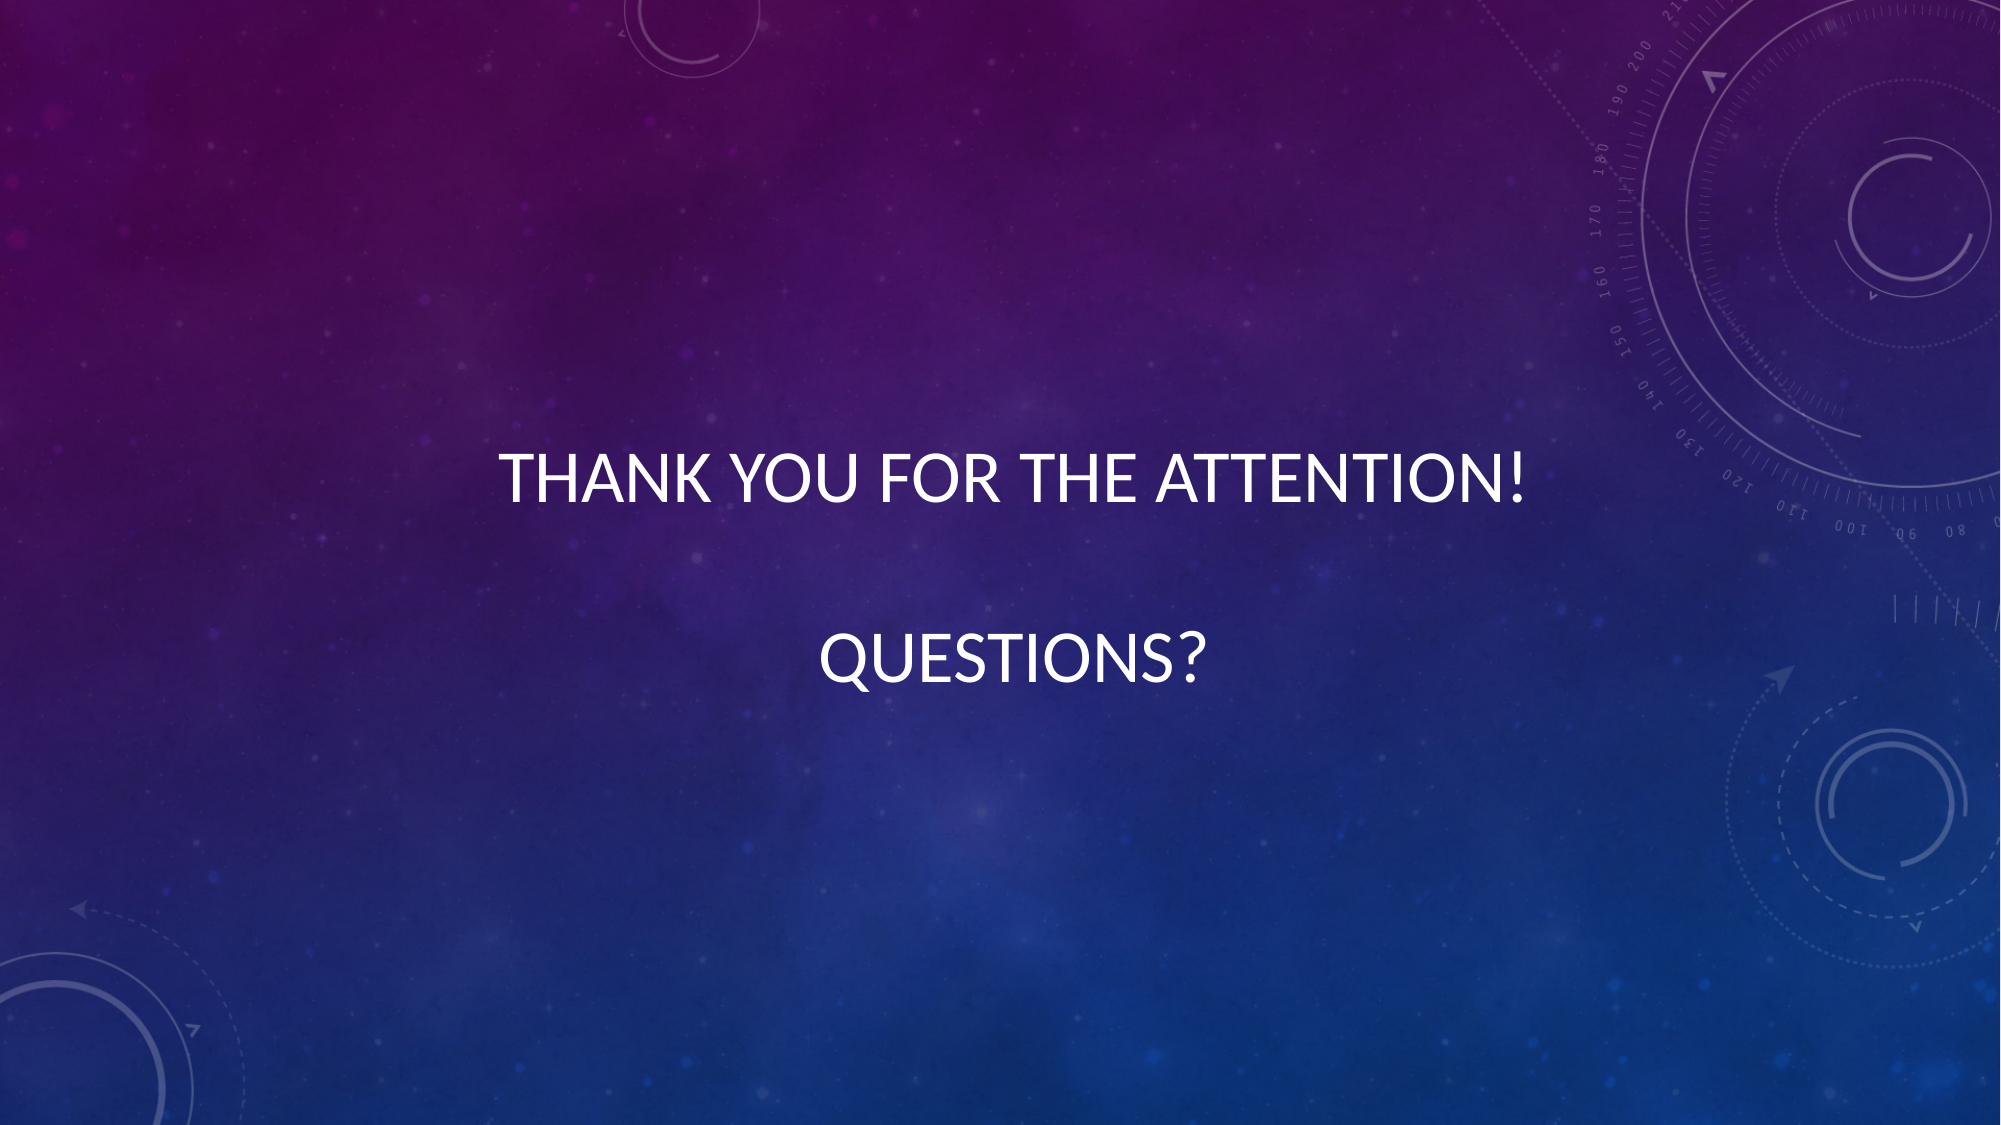

# Thank you for the attention! Questions?